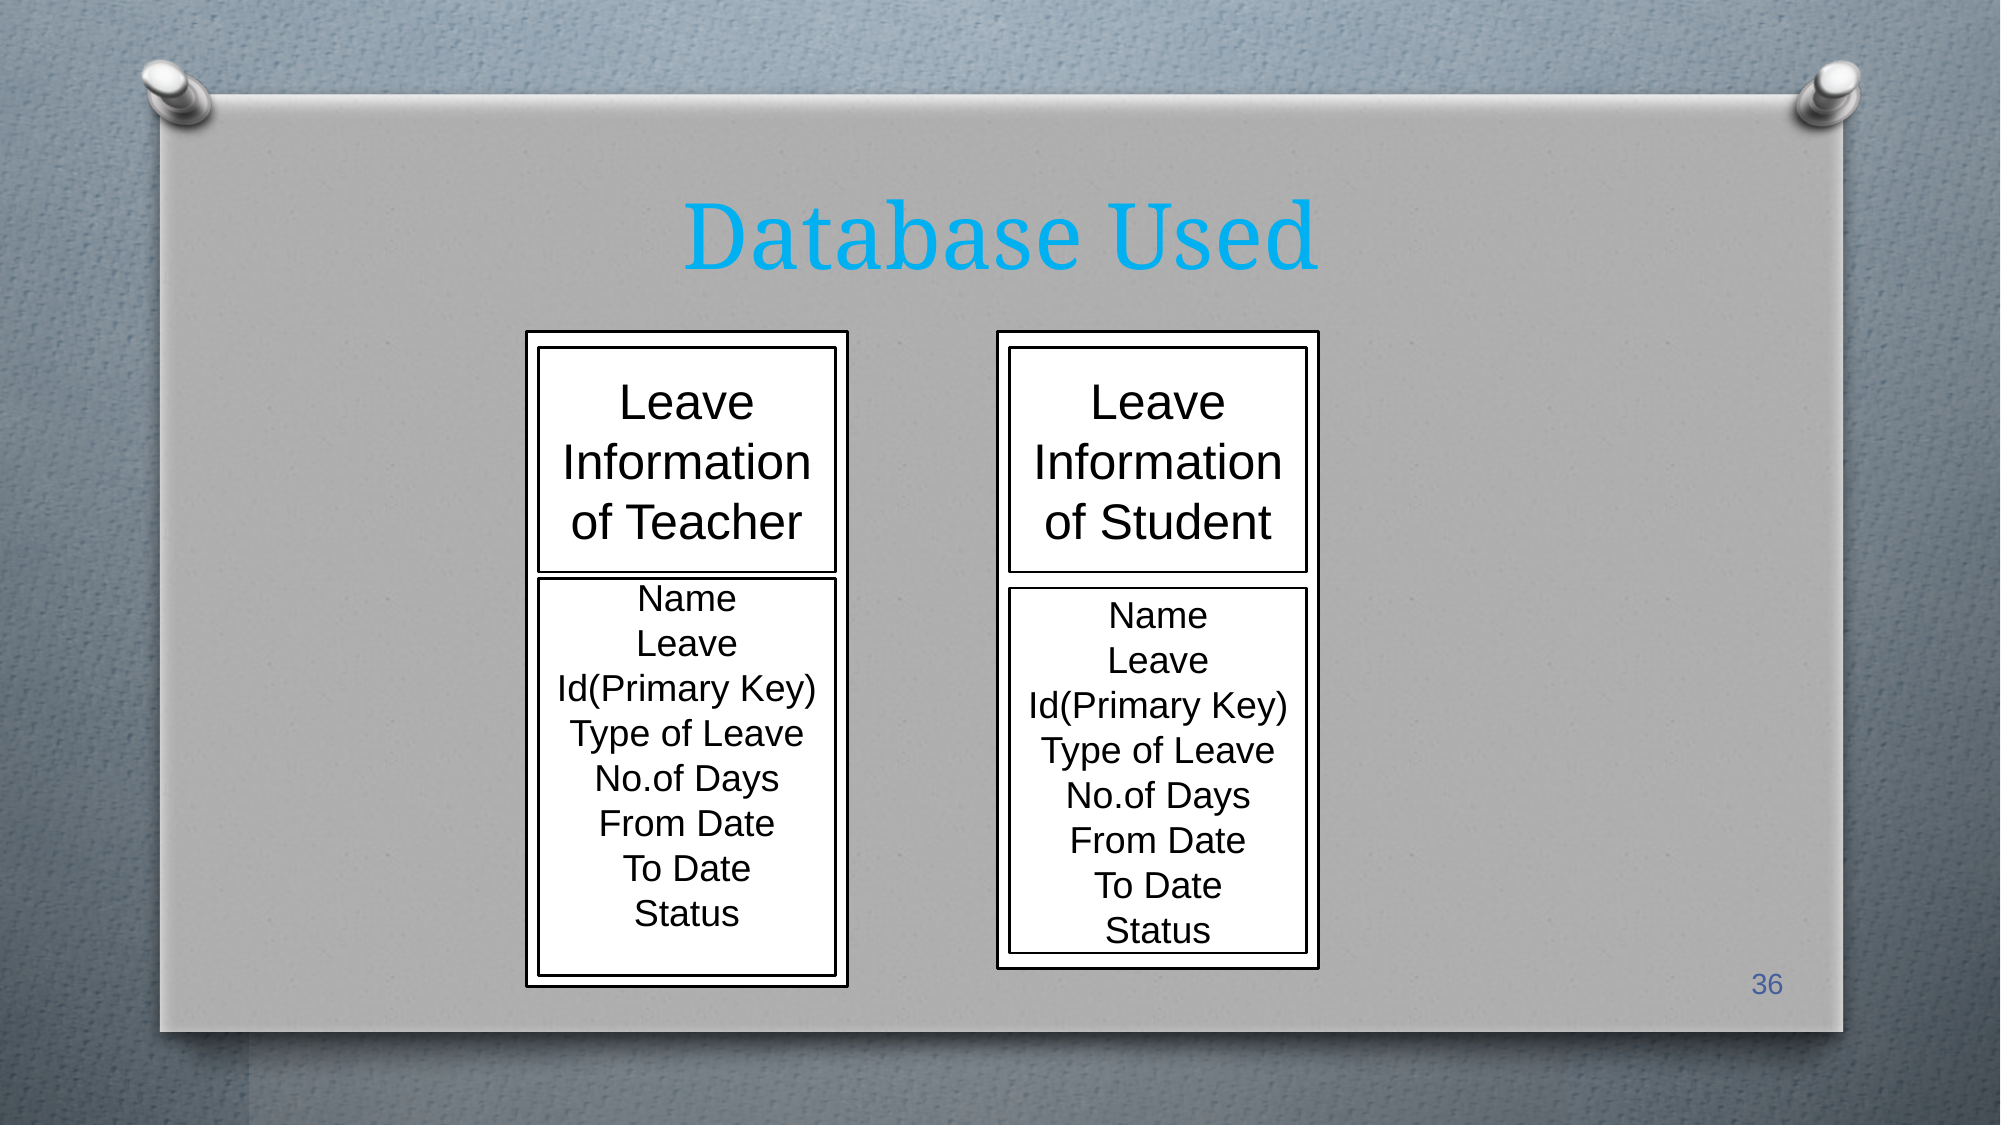

# Database Used

Leave Information of Teacher
Leave Information of Student
Name
Leave Id(Primary Key)
Type of Leave
No.of Days
From Date
To Date
Status

Name
Leave Id(Primary Key)
Type of Leave
No.of Days
From Date
To Date
Status
36